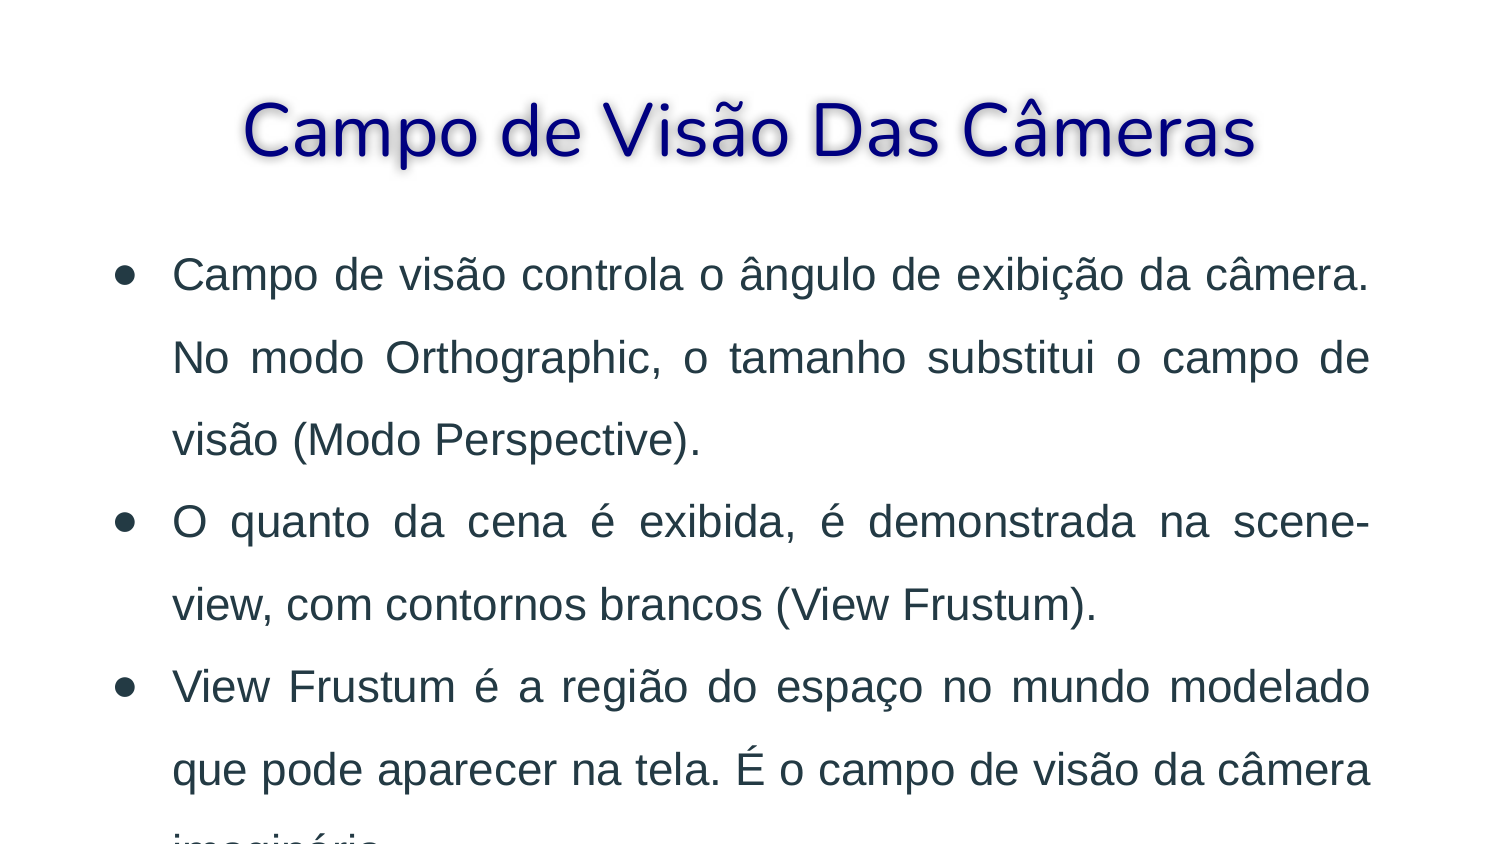

# Campo de Visão Das Câmeras
Campo de visão controla o ângulo de exibição da câmera. No modo Orthographic, o tamanho substitui o campo de visão (Modo Perspective).
O quanto da cena é exibida, é demonstrada na scene-view, com contornos brancos (View Frustum).
View Frustum é a região do espaço no mundo modelado que pode aparecer na tela. É o campo de visão da câmera imaginária.